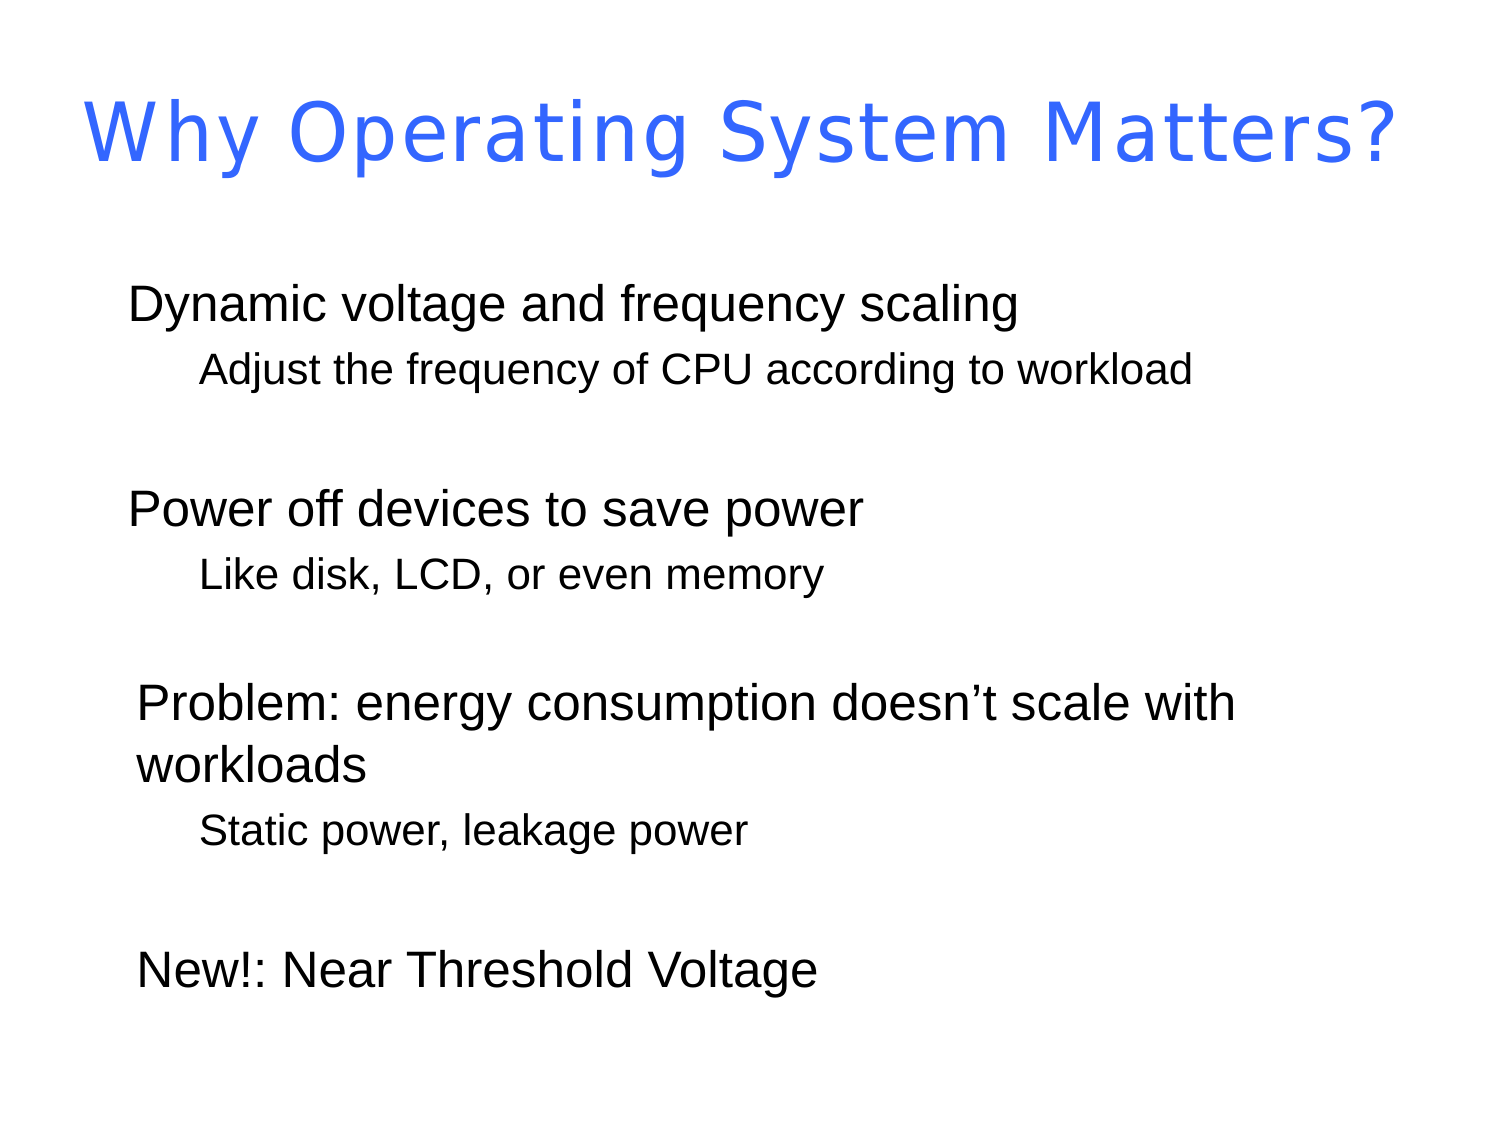

# Why Operating System Matters?
Dynamic voltage and frequency scaling
Adjust the frequency of CPU according to workload

Power off devices to save power
Like disk, LCD, or even memory

Problem: energy consumption doesn’t scale with workloads
Static power, leakage power

New!: Near Threshold Voltage